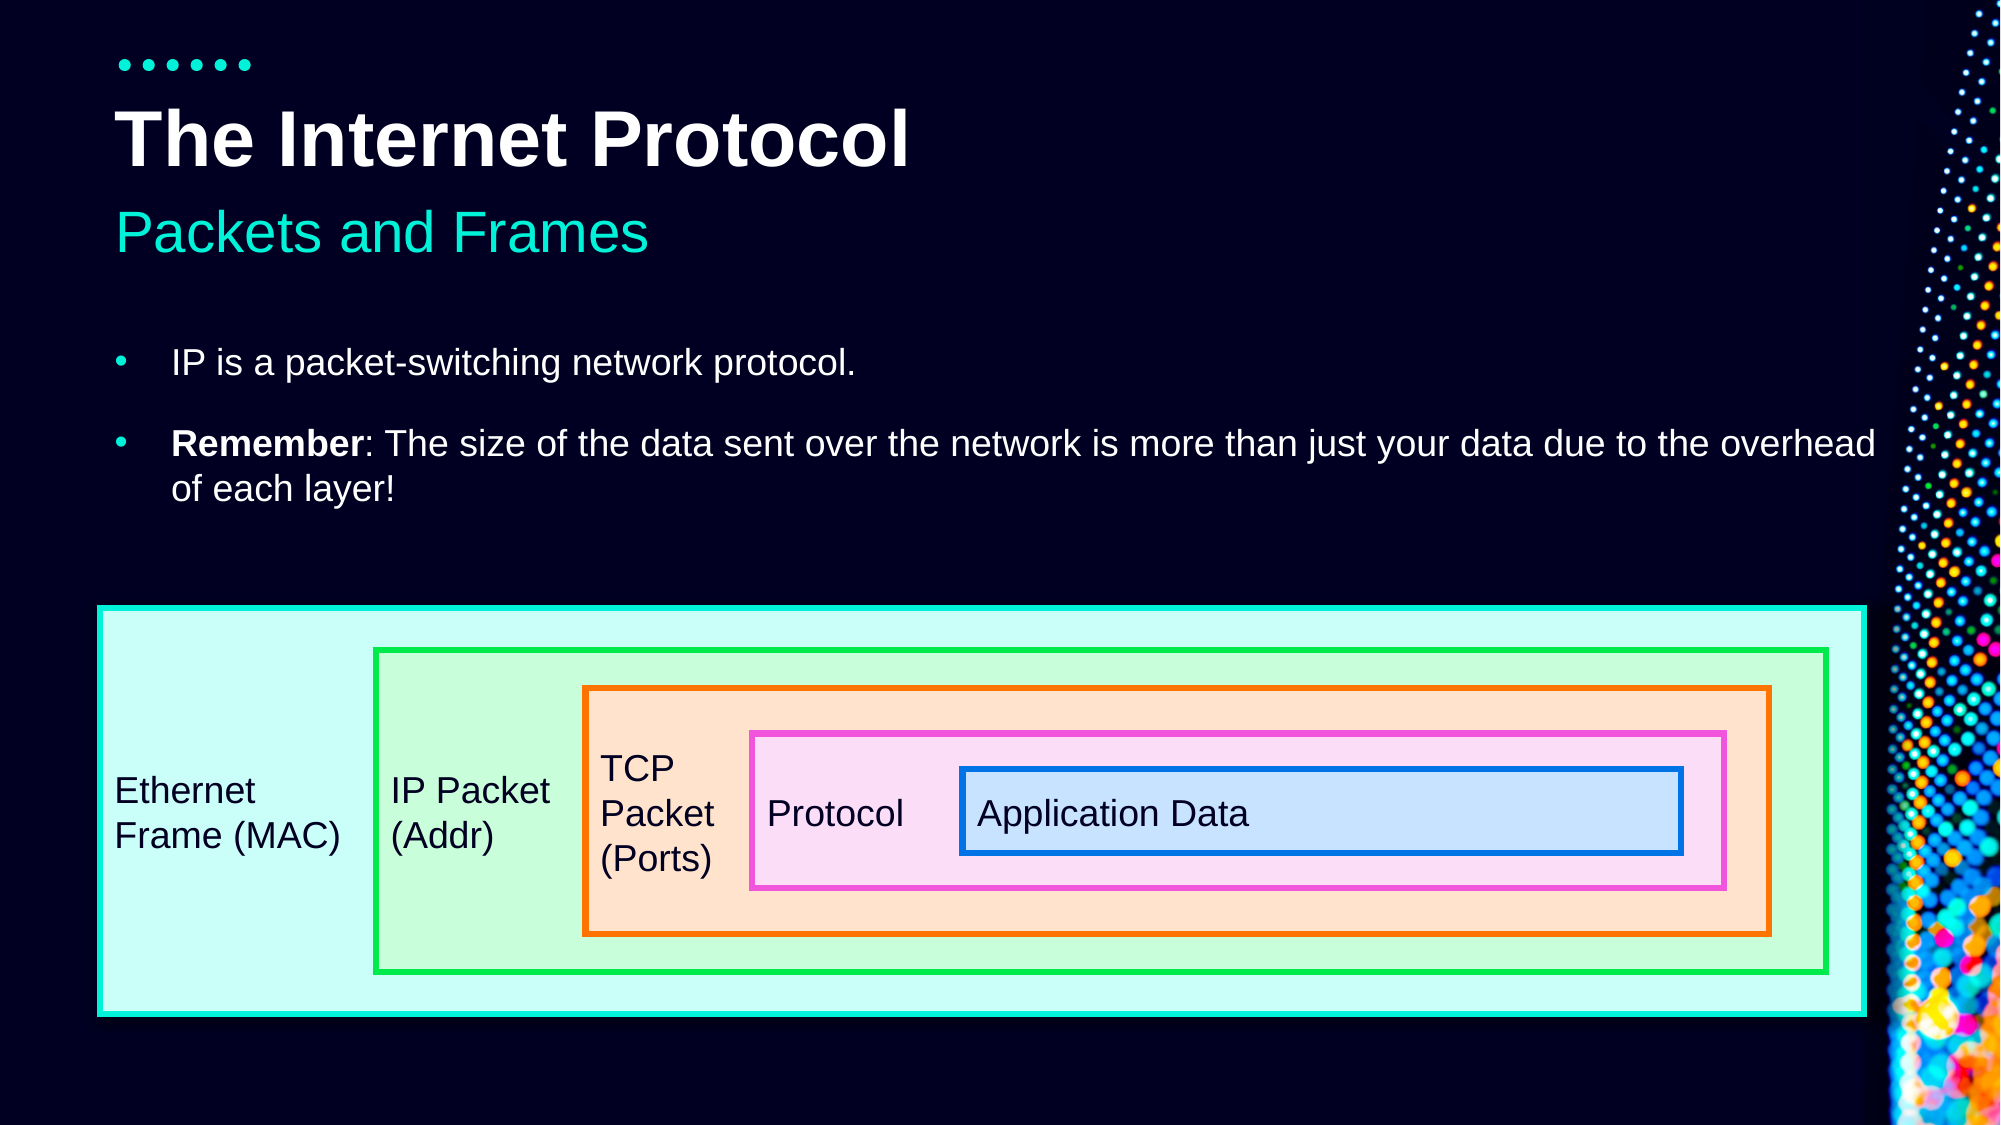

# The Internet Protocol
Packets and Frames
IP is a packet-switching network protocol.
Remember: The size of the data sent over the network is more than just your data due to the overhead of each layer!
Ethernet Frame (MAC)
IP Packet (Addr)
TCP Packet (Ports)
Protocol
Application Data